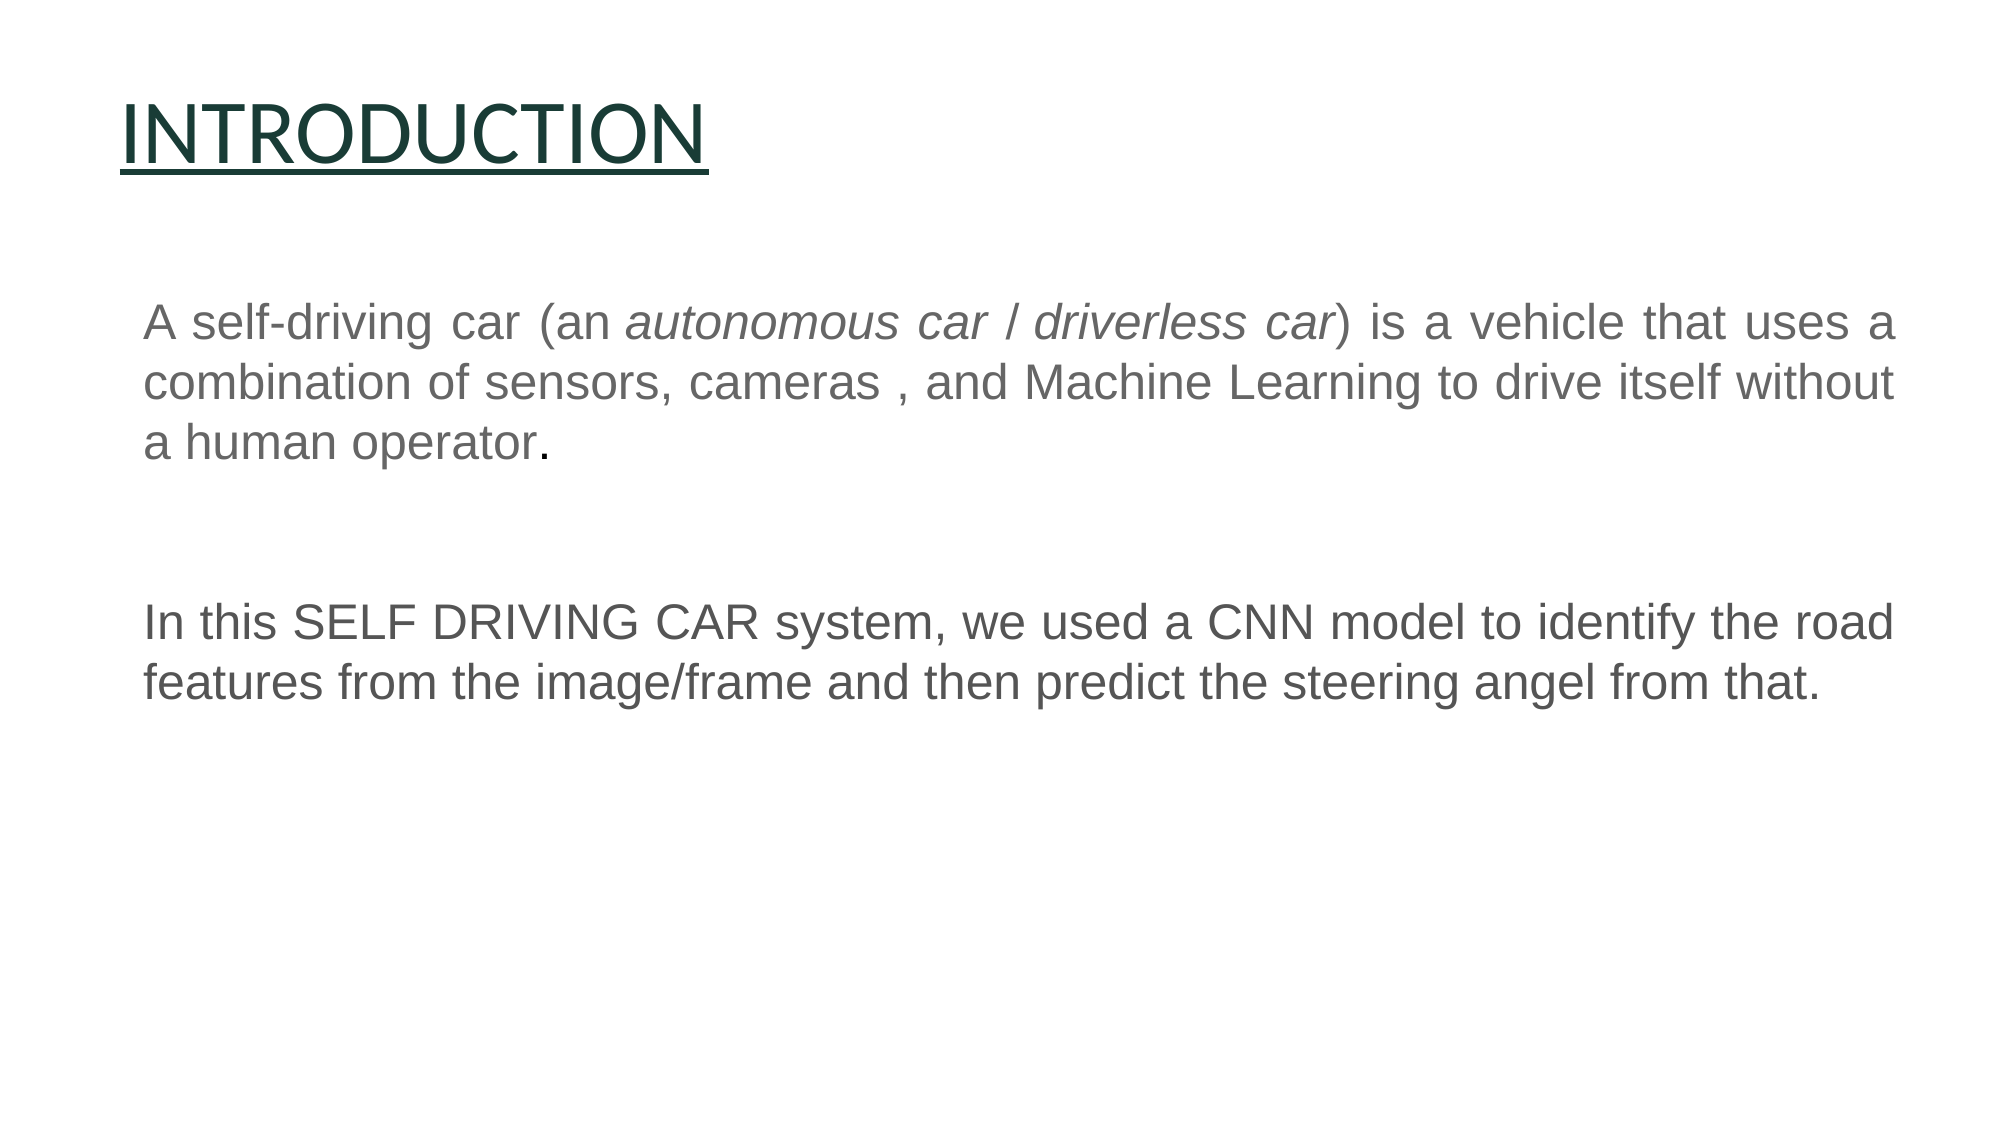

INTRODUCTION
A self-driving car (an autonomous car / driverless car) is a vehicle that uses a combination of sensors, cameras , and Machine Learning to drive itself without a human operator.

In this SELF DRIVING CAR system, we used a CNN model to identify the road features from the image/frame and then predict the steering angel from that.